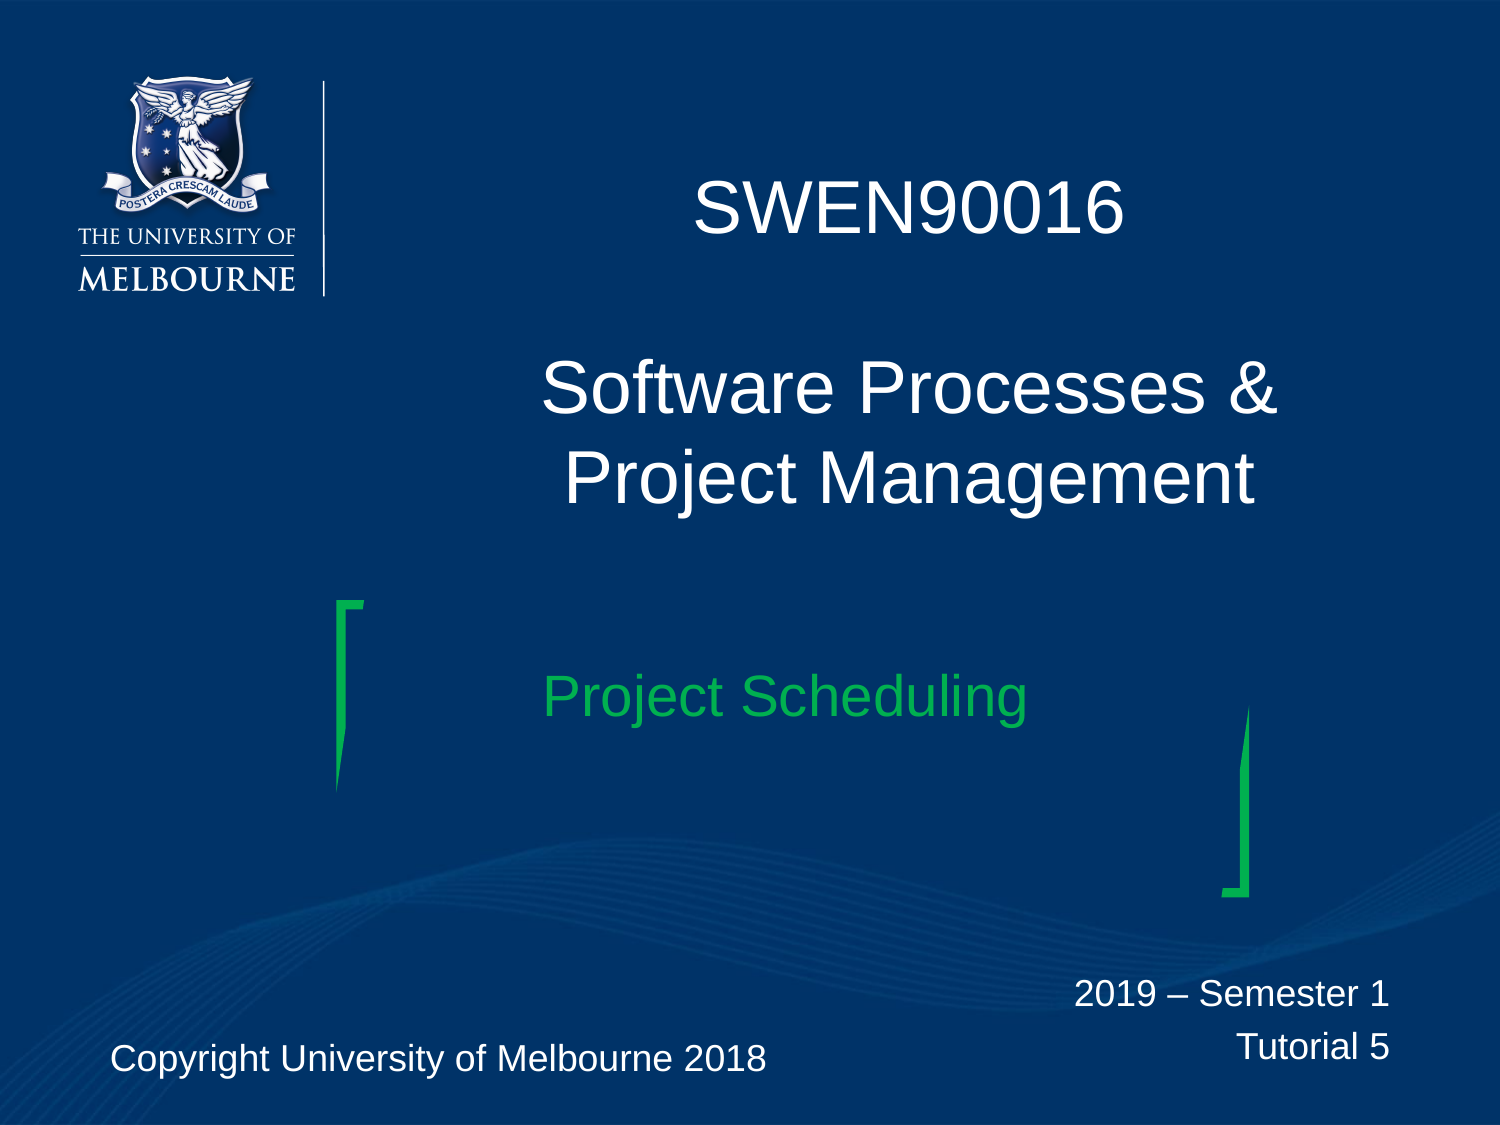

# SWEN90016 Software Processes & Project Management

Project Scheduling

2019 – Semester 1
Tutorial 5
Copyright University of Melbourne 2018